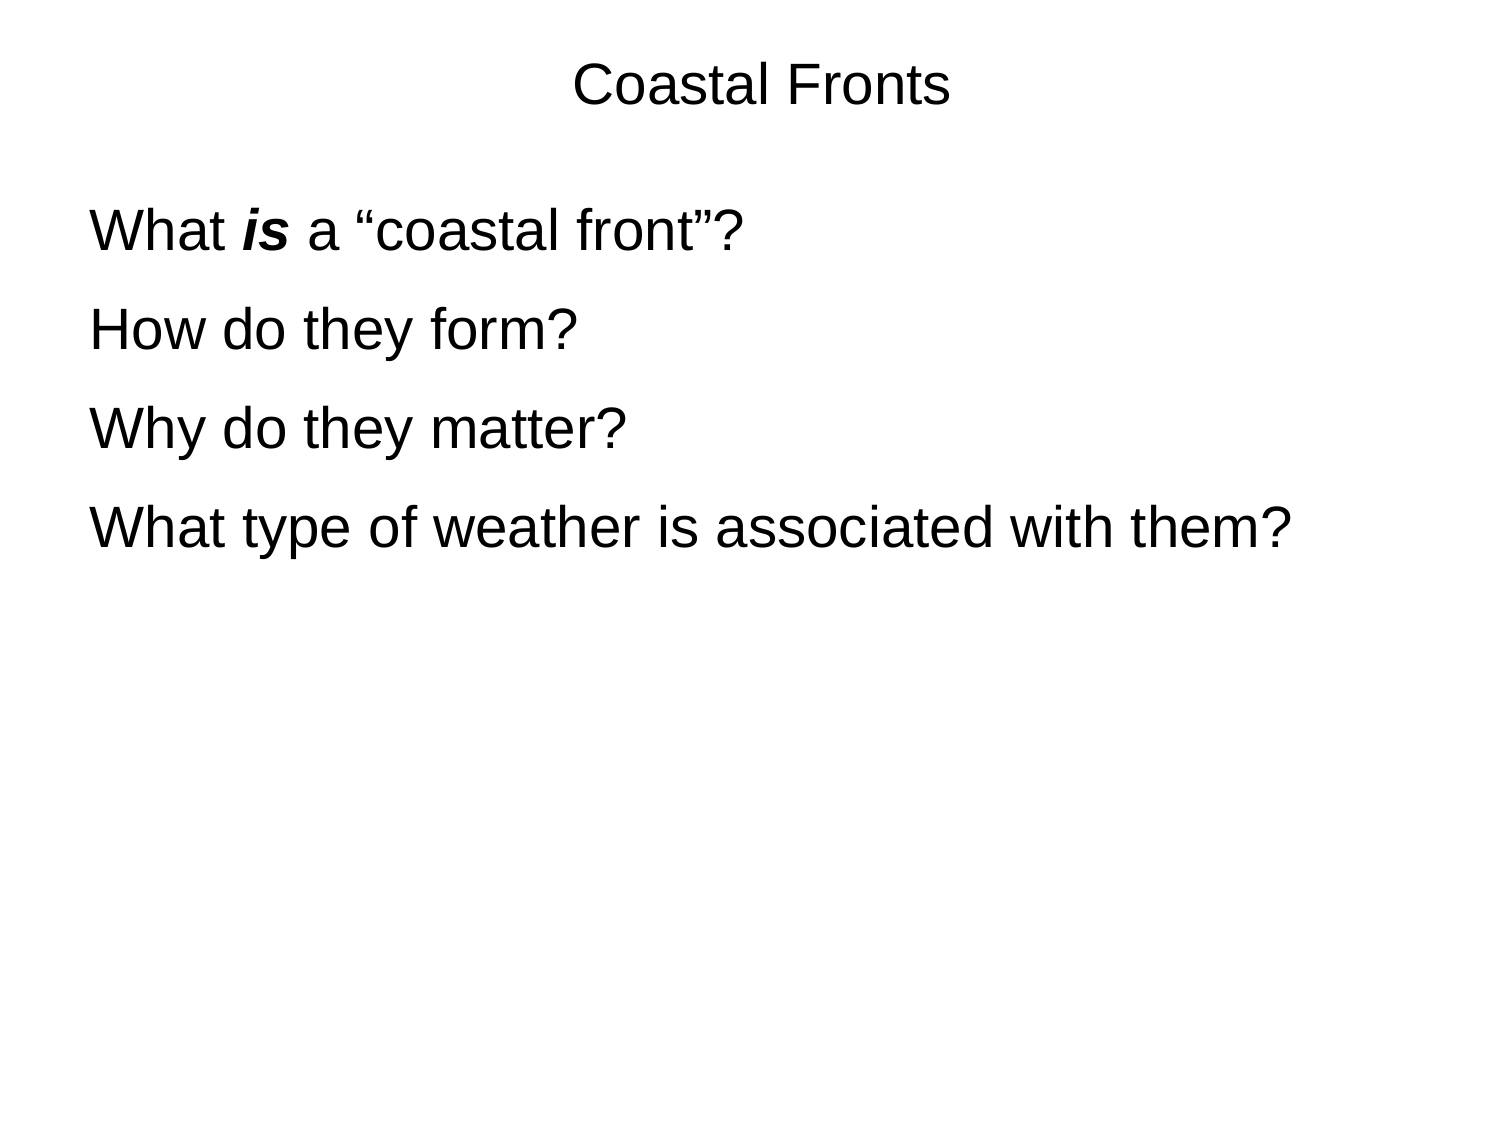

# Coastal Fronts
What is a “coastal front”?
How do they form?
Why do they matter?
What type of weather is associated with them?